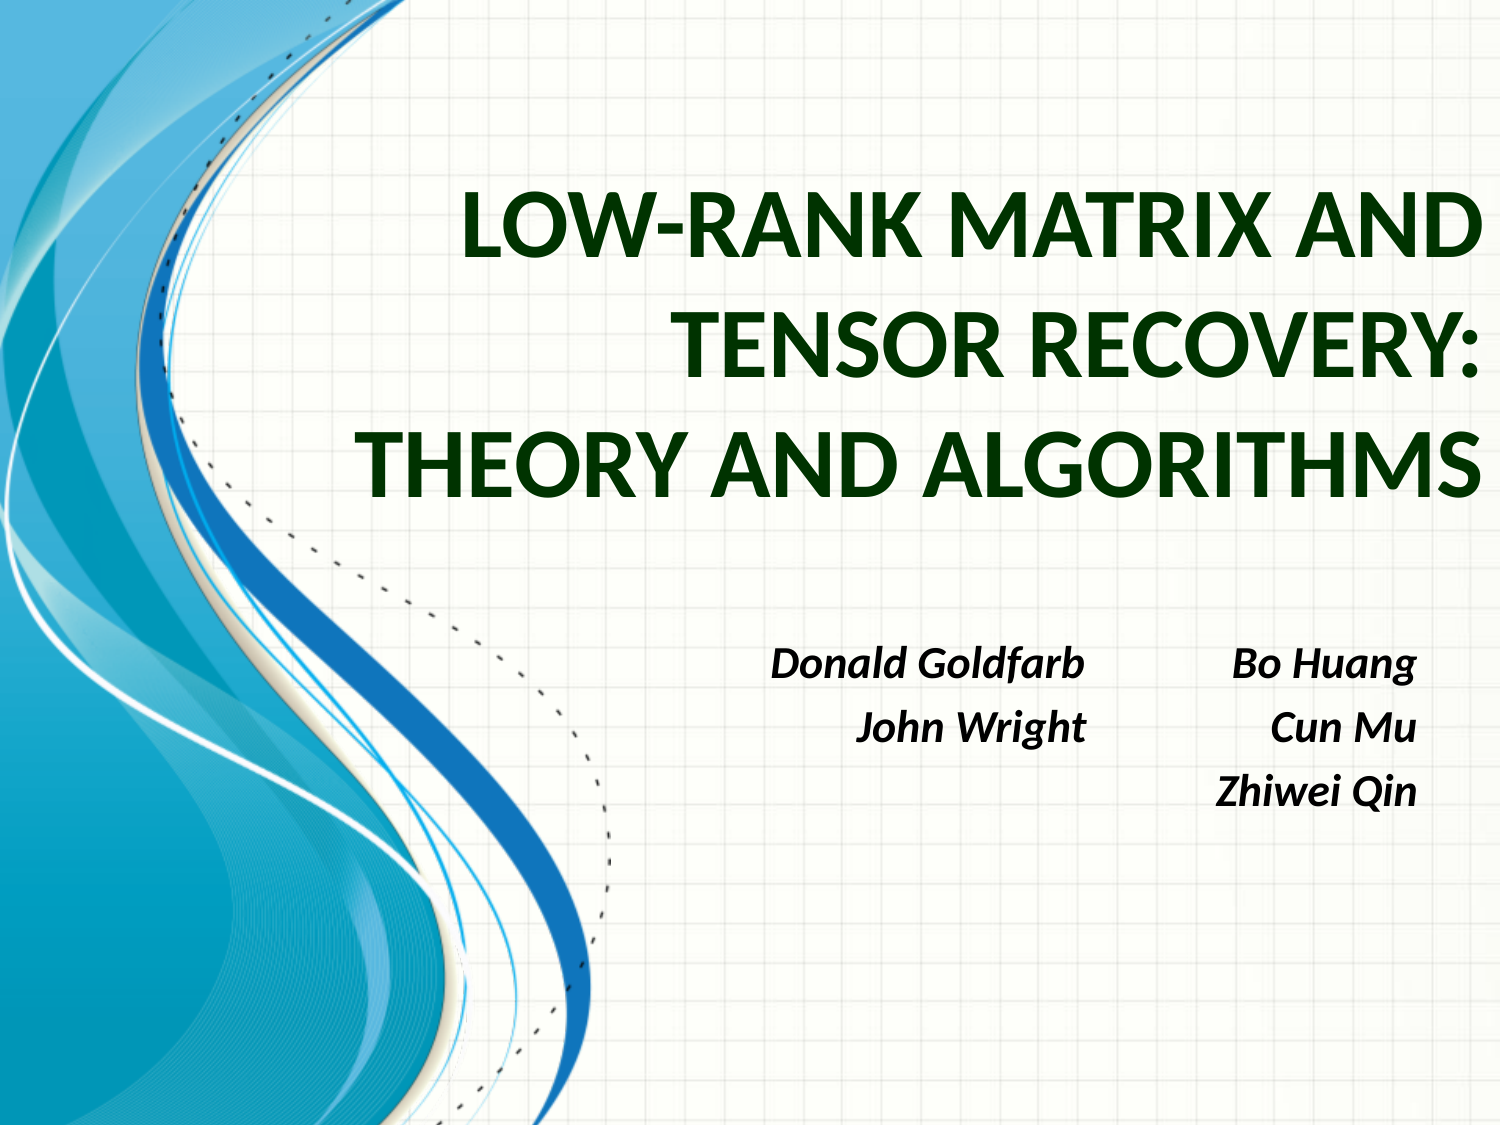

# Low-rank Matrix and Tensor Recovery: Theory and Algorithms
Donald Goldfarb	 Bo Huang
John Wright                  Cun Mu
Zhiwei Qin